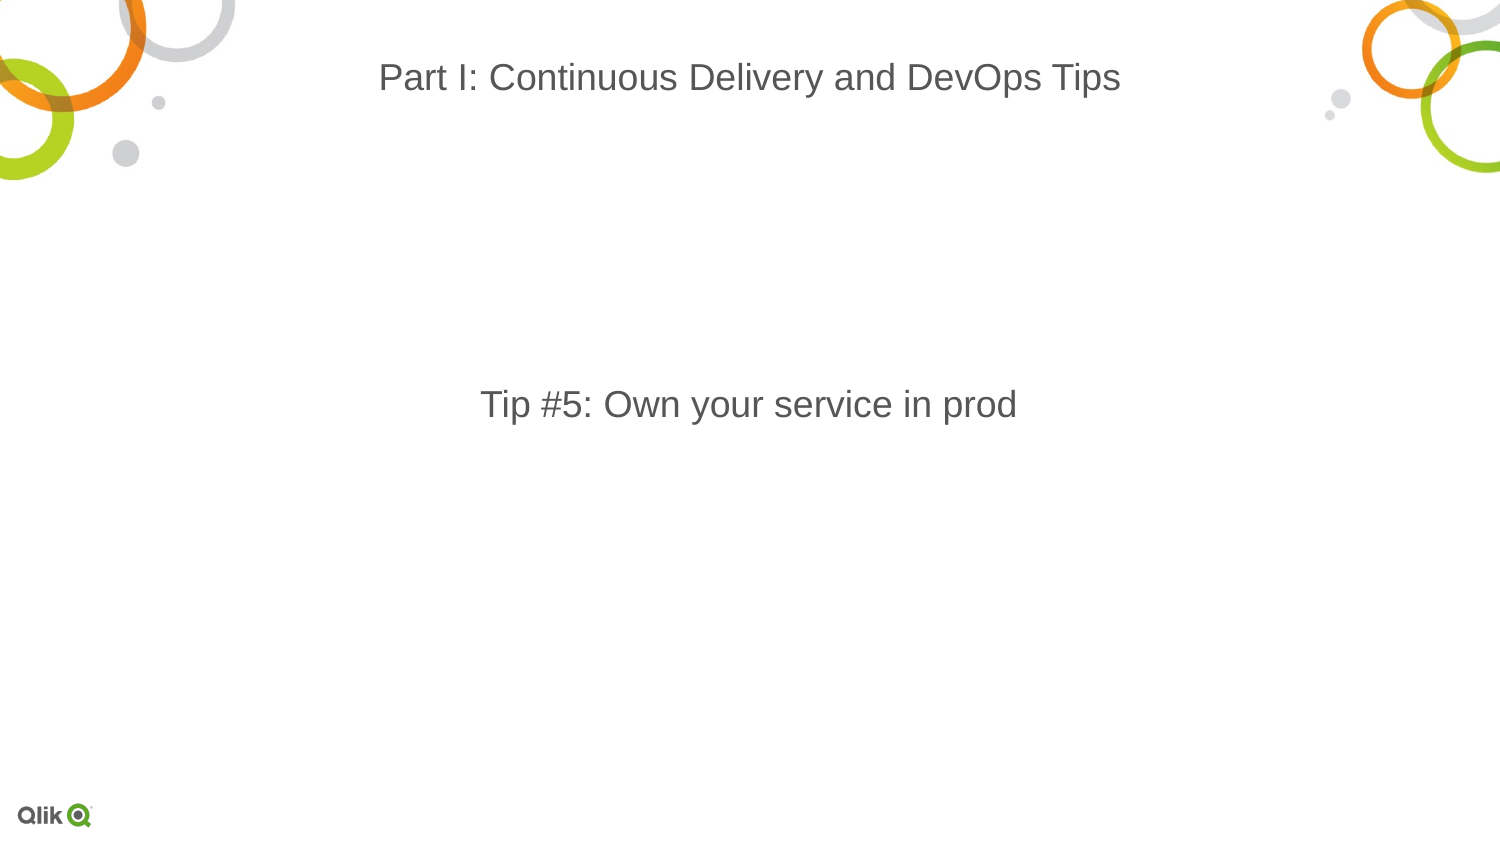

Part I: Continuous Delivery and DevOps Tips
Tip #5: Own your service in prod